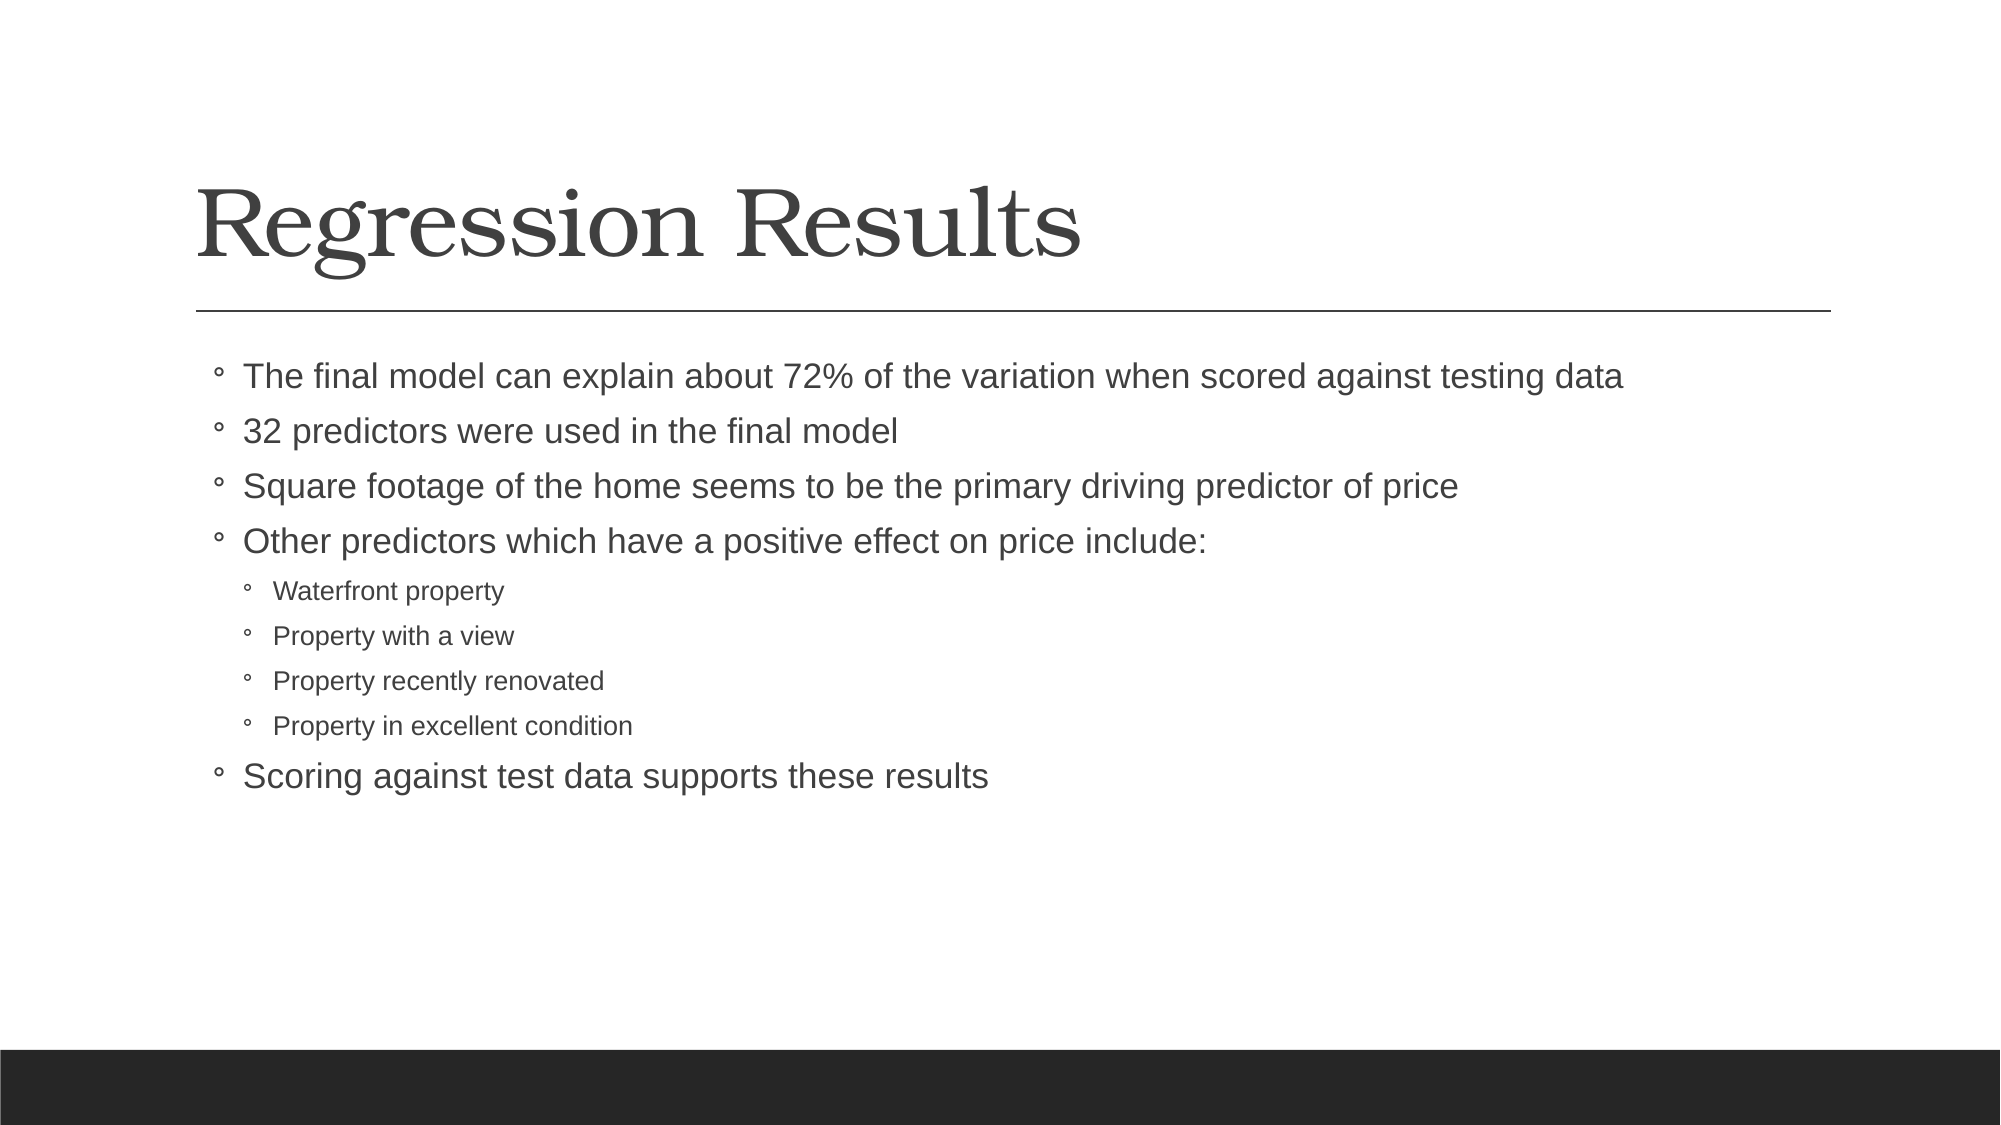

# Regression Results
The final model can explain about 72% of the variation when scored against testing data
32 predictors were used in the final model
Square footage of the home seems to be the primary driving predictor of price
Other predictors which have a positive effect on price include:
Waterfront property
Property with a view
Property recently renovated
Property in excellent condition
Scoring against test data supports these results